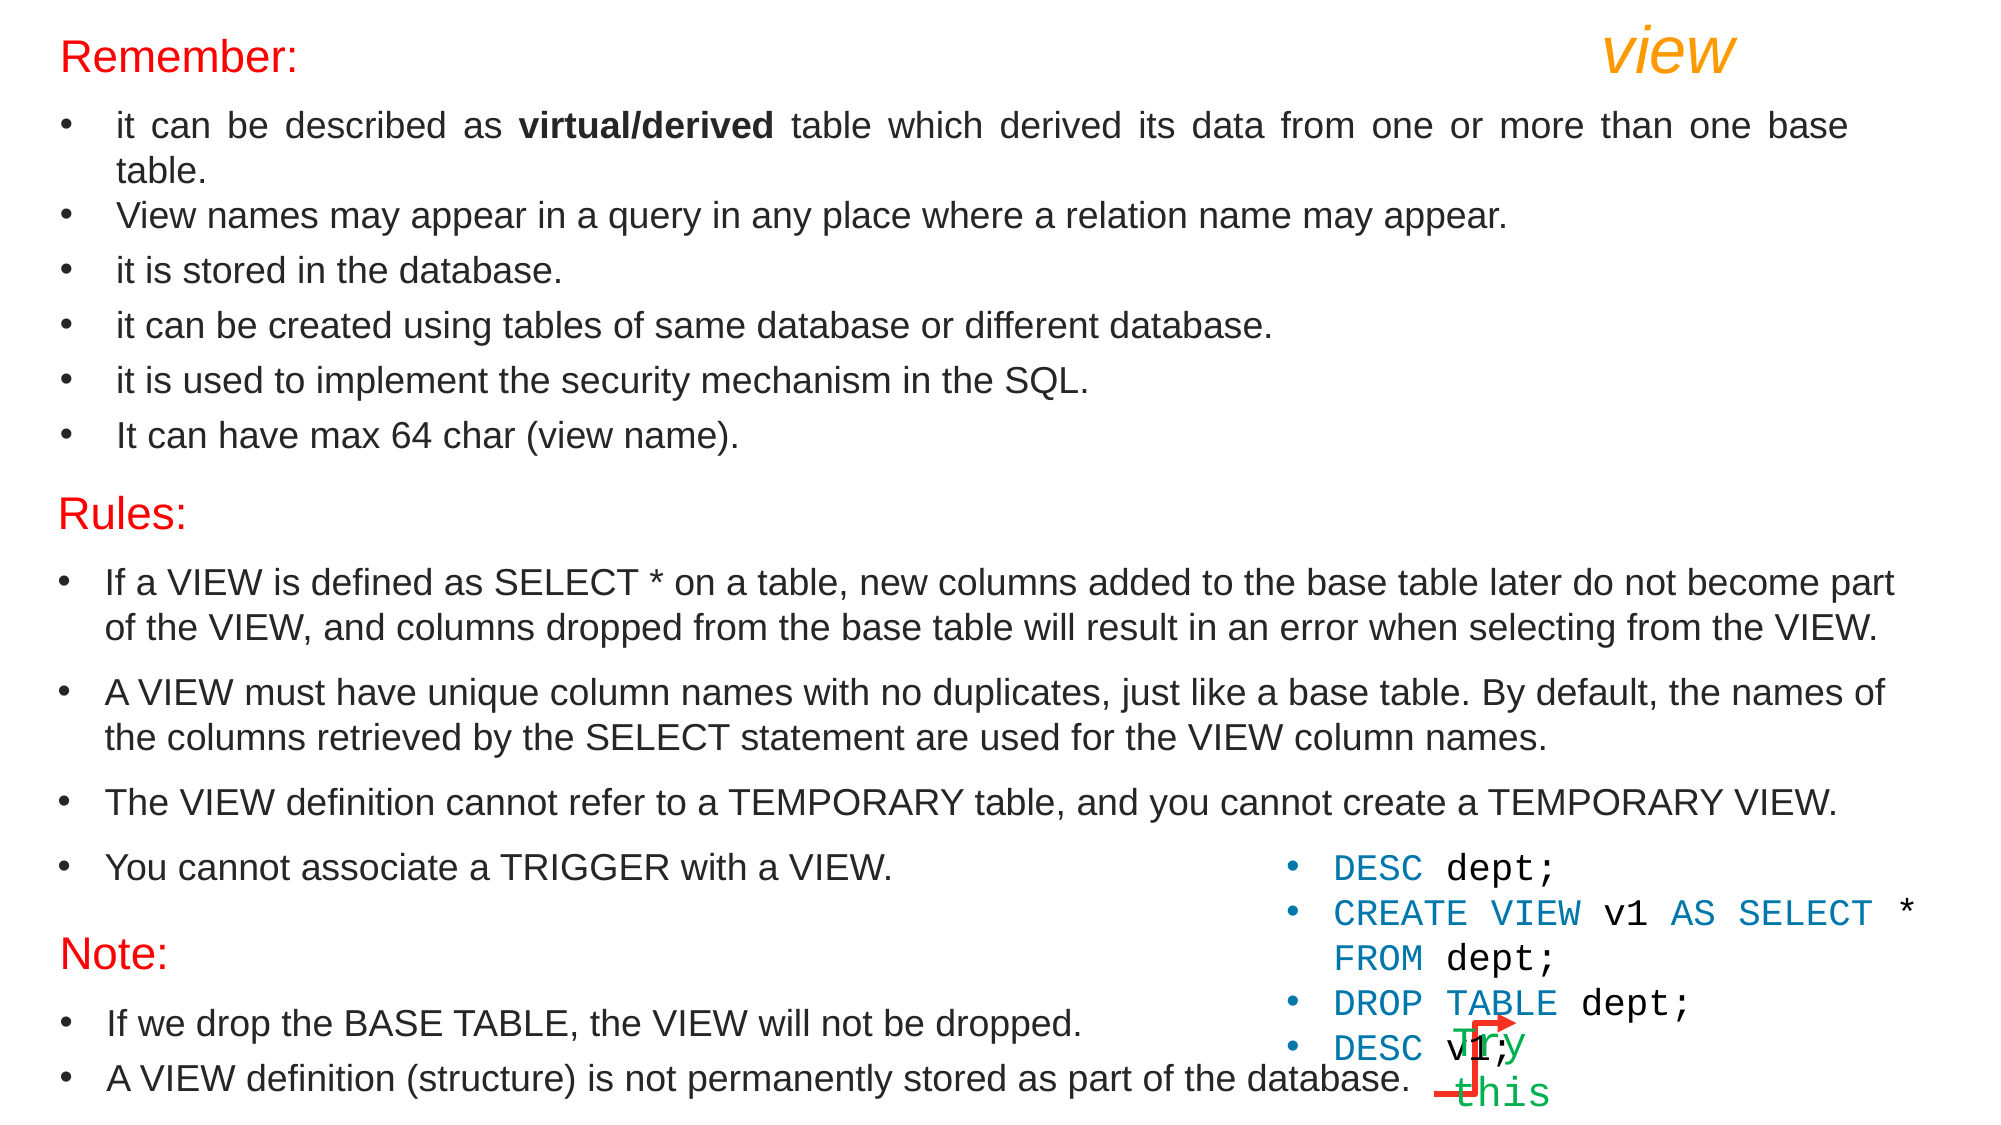

view
Remember:

it can be described as virtual/derived table which derived its data from one or more than one base table.
View names may appear in a query in any place where a relation name may appear.

it is stored in the database.

it can be created using tables of same database or different database.

it is used to implement the security mechanism in the SQL.

It can have max 64 char (view name).
Rules:

If a VIEW is defined as SELECT * on a table, new columns added to the base table later do not become part of the VIEW, and columns dropped from the base table will result in an error when selecting from the VIEW.

A VIEW must have unique column names with no duplicates, just like a base table. By default, the names of the columns retrieved by the SELECT statement are used for the VIEW column names.

The VIEW definition cannot refer to a TEMPORARY table, and you cannot create a TEMPORARY VIEW.

You cannot associate a TRIGGER with a VIEW.
DESC dept;
CREATE VIEW v1 AS SELECT * FROM dept;
DROP TABLE dept;
DESC v1;
Try   this
Note:

If we drop the BASE TABLE, the VIEW will not be dropped.

A VIEW definition (structure) is not permanently stored as part of the database.